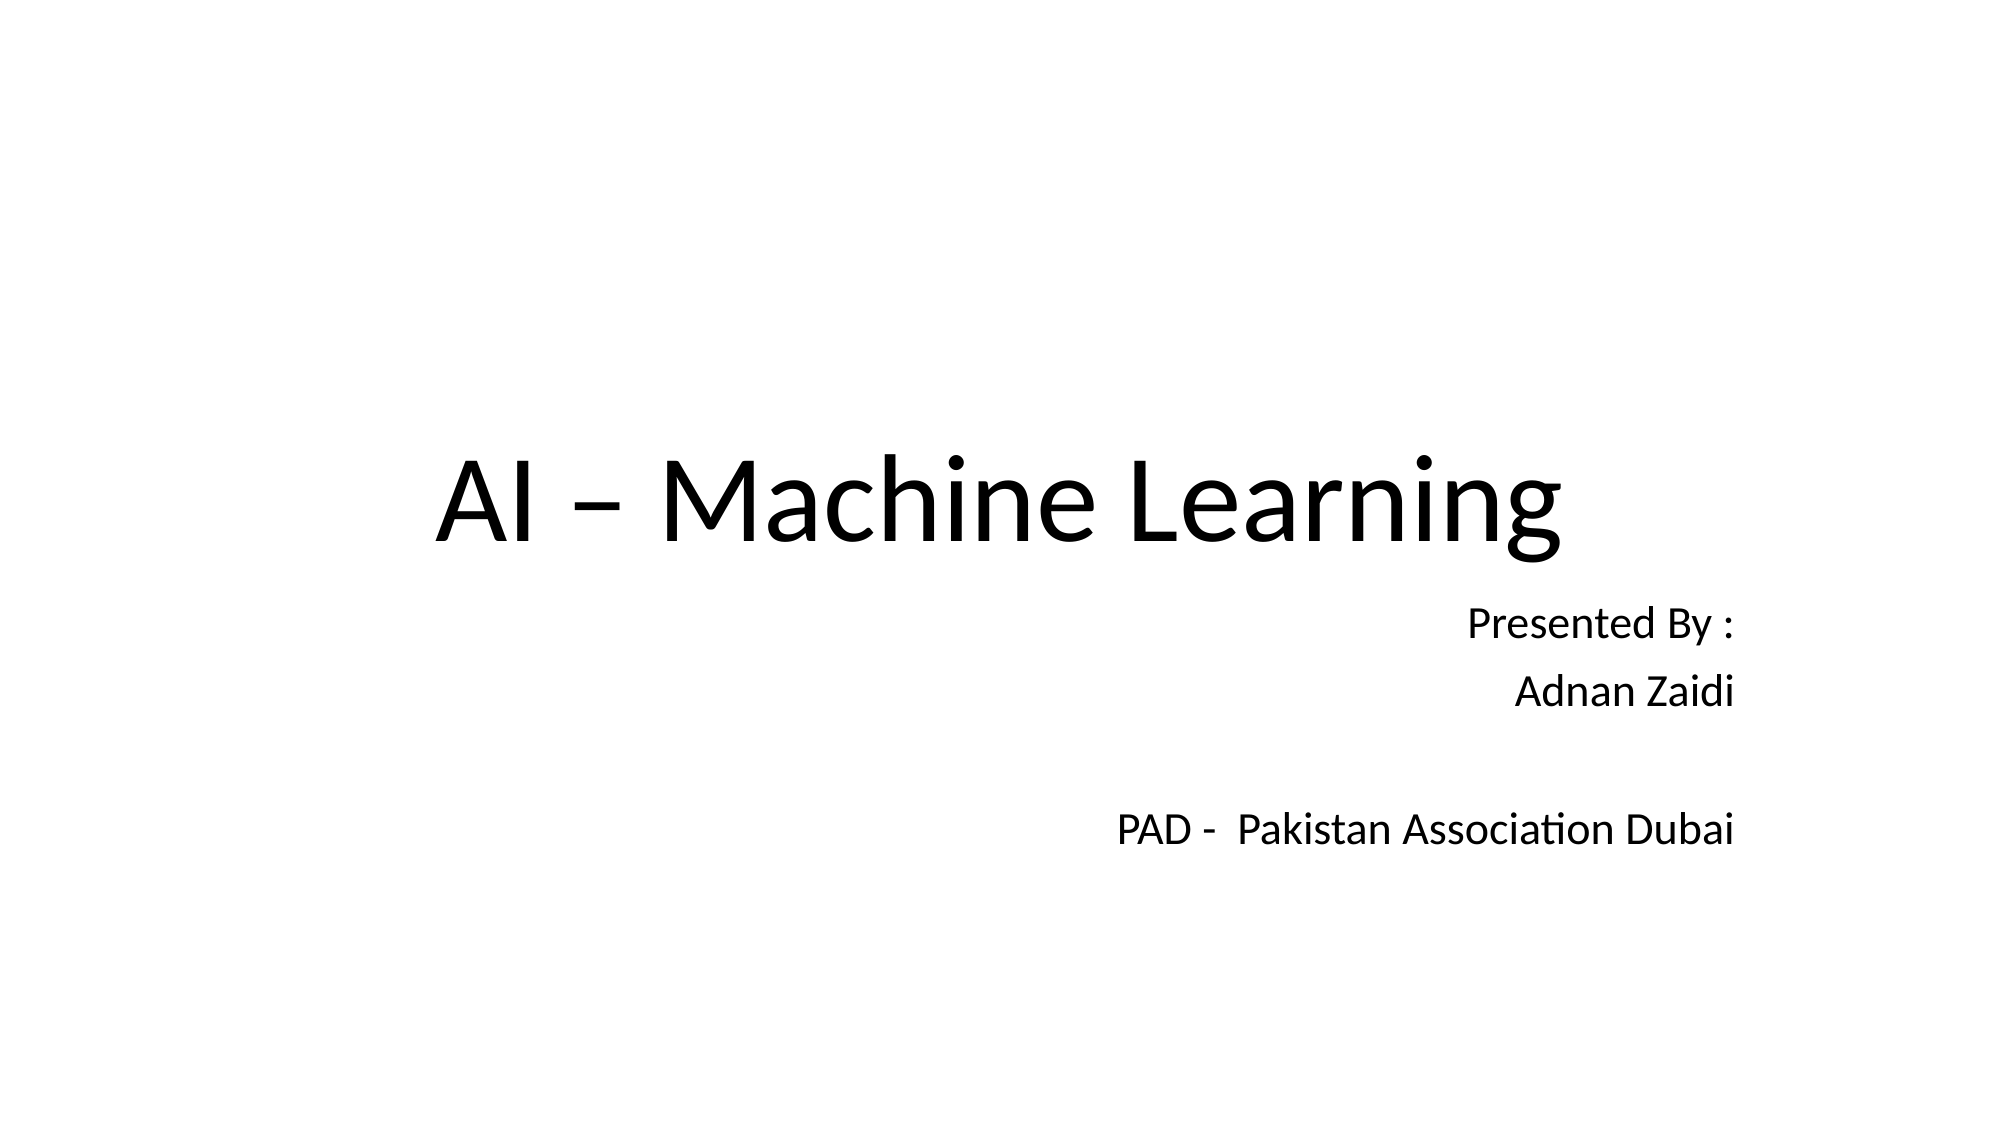

# AI – Machine Learning
Presented By :
Adnan Zaidi

PAD -  Pakistan Association Dubai